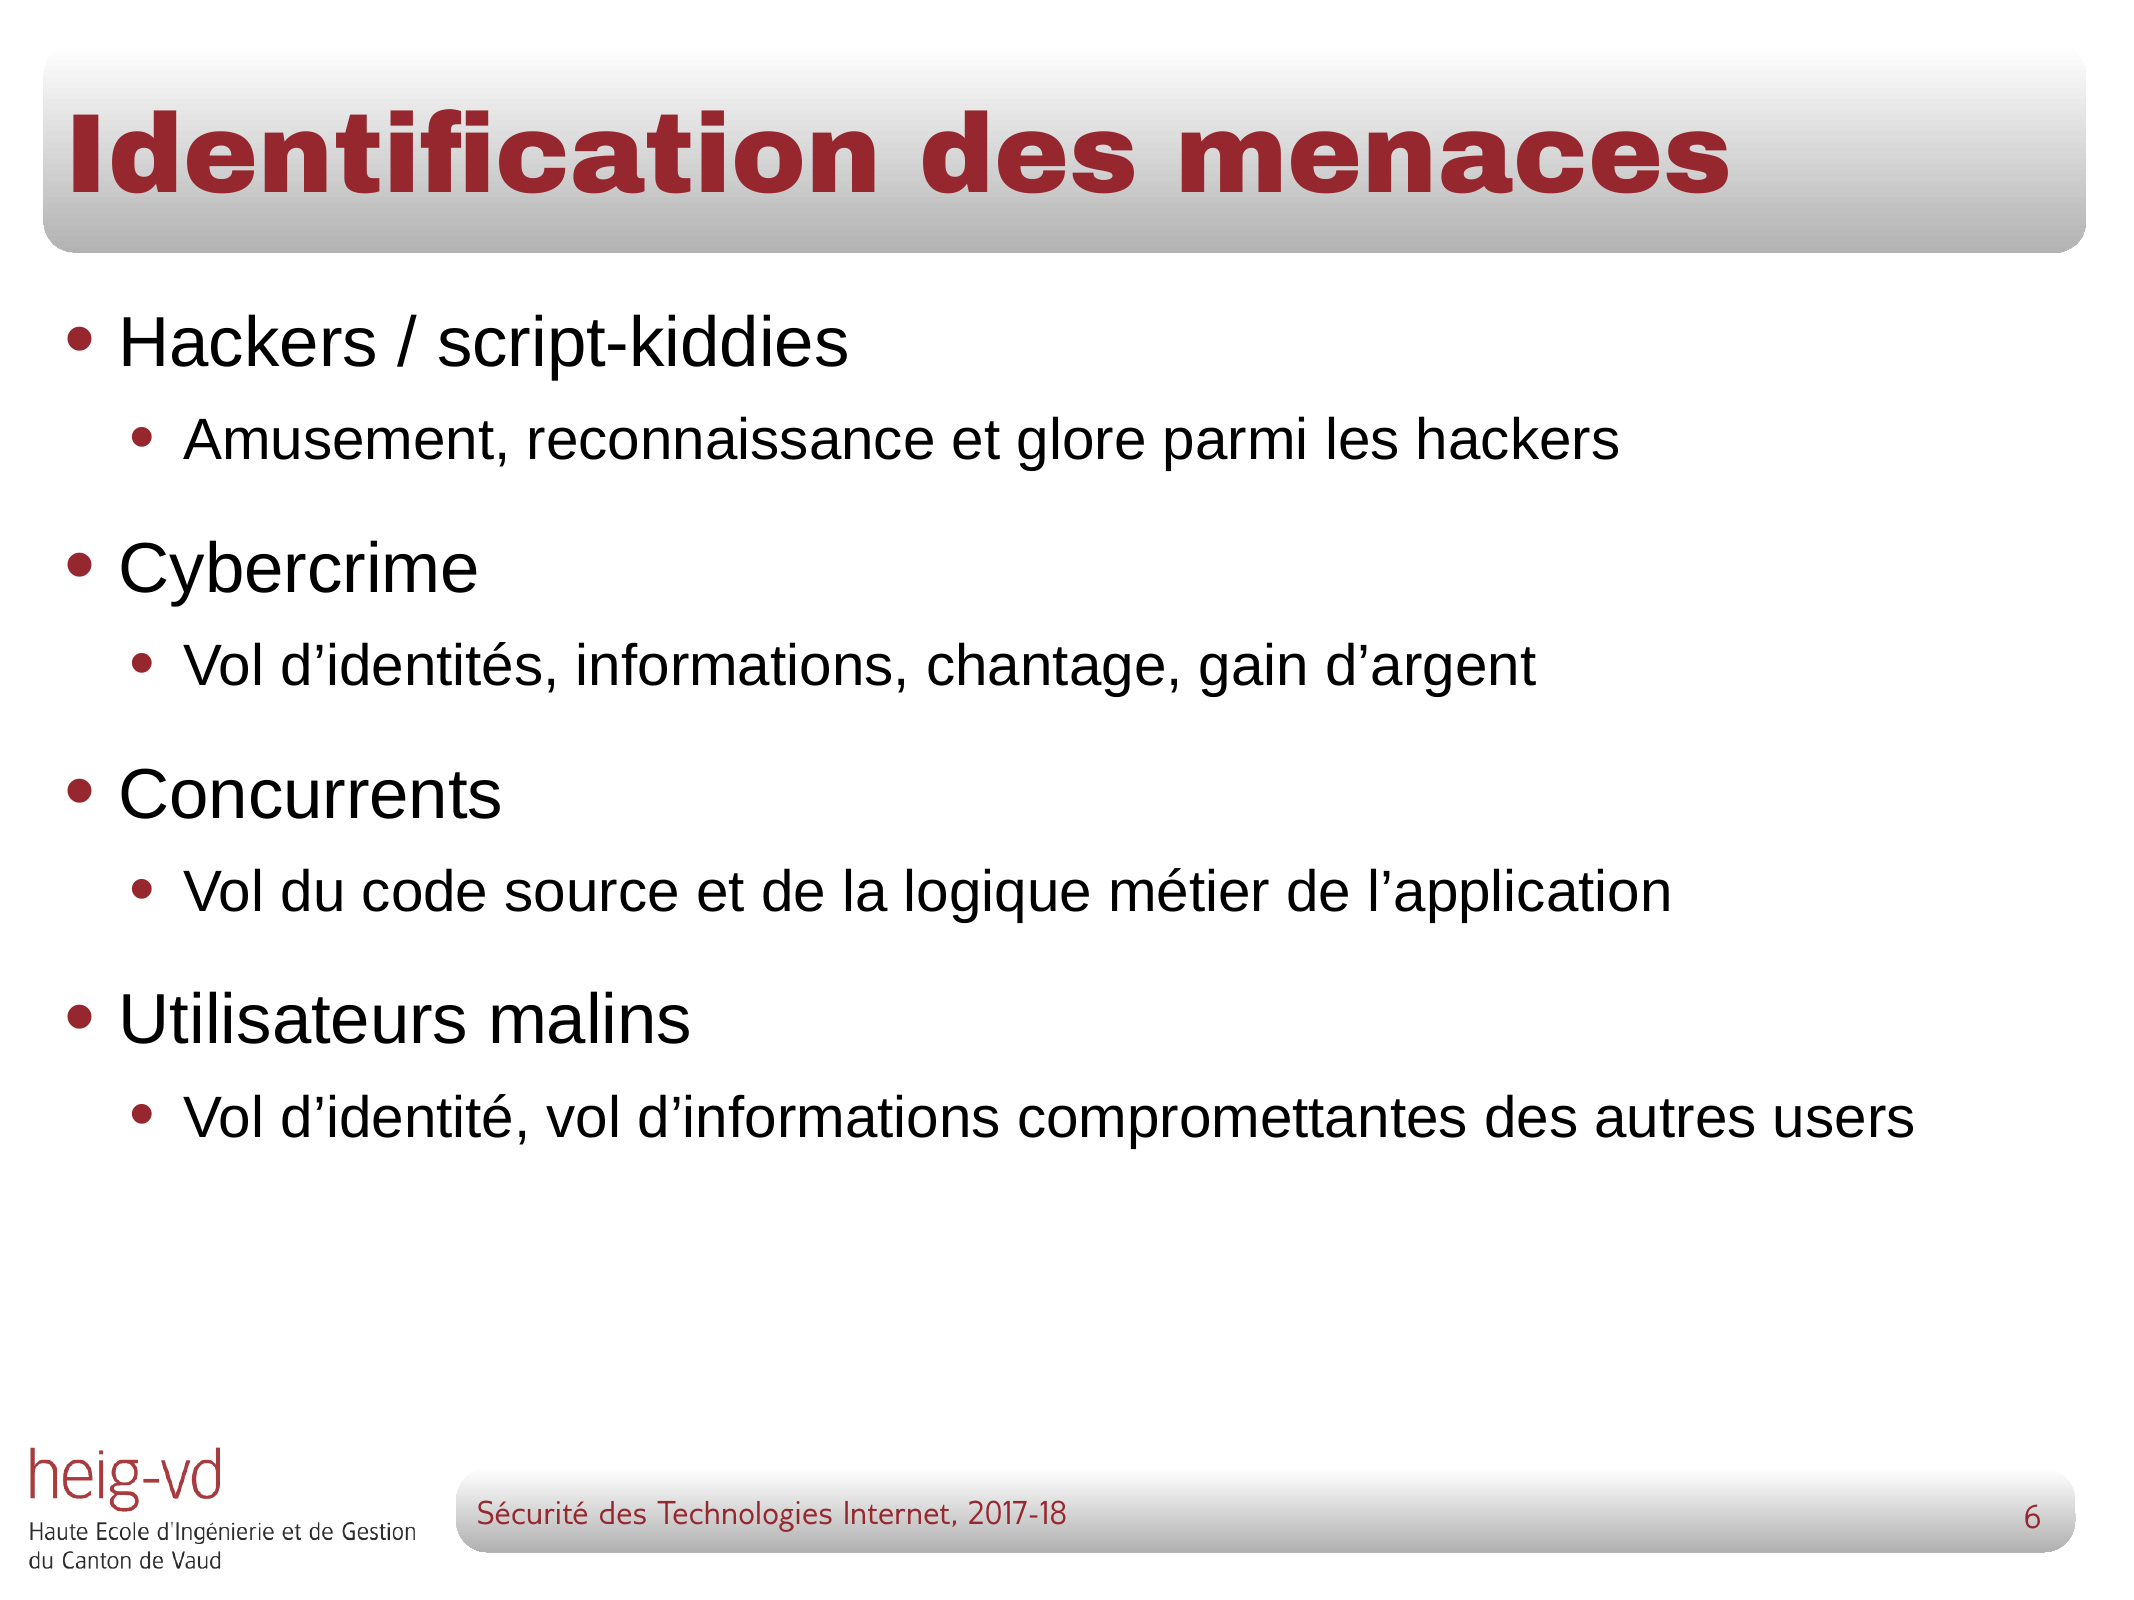

# Identification des menaces
Hackers / script-kiddies
Amusement, reconnaissance et glore parmi les hackers
Cybercrime
Vol d’identités, informations, chantage, gain d’argent
Concurrents
Vol du code source et de la logique métier de l’application
Utilisateurs malins
Vol d’identité, vol d’informations compromettantes des autres users
6